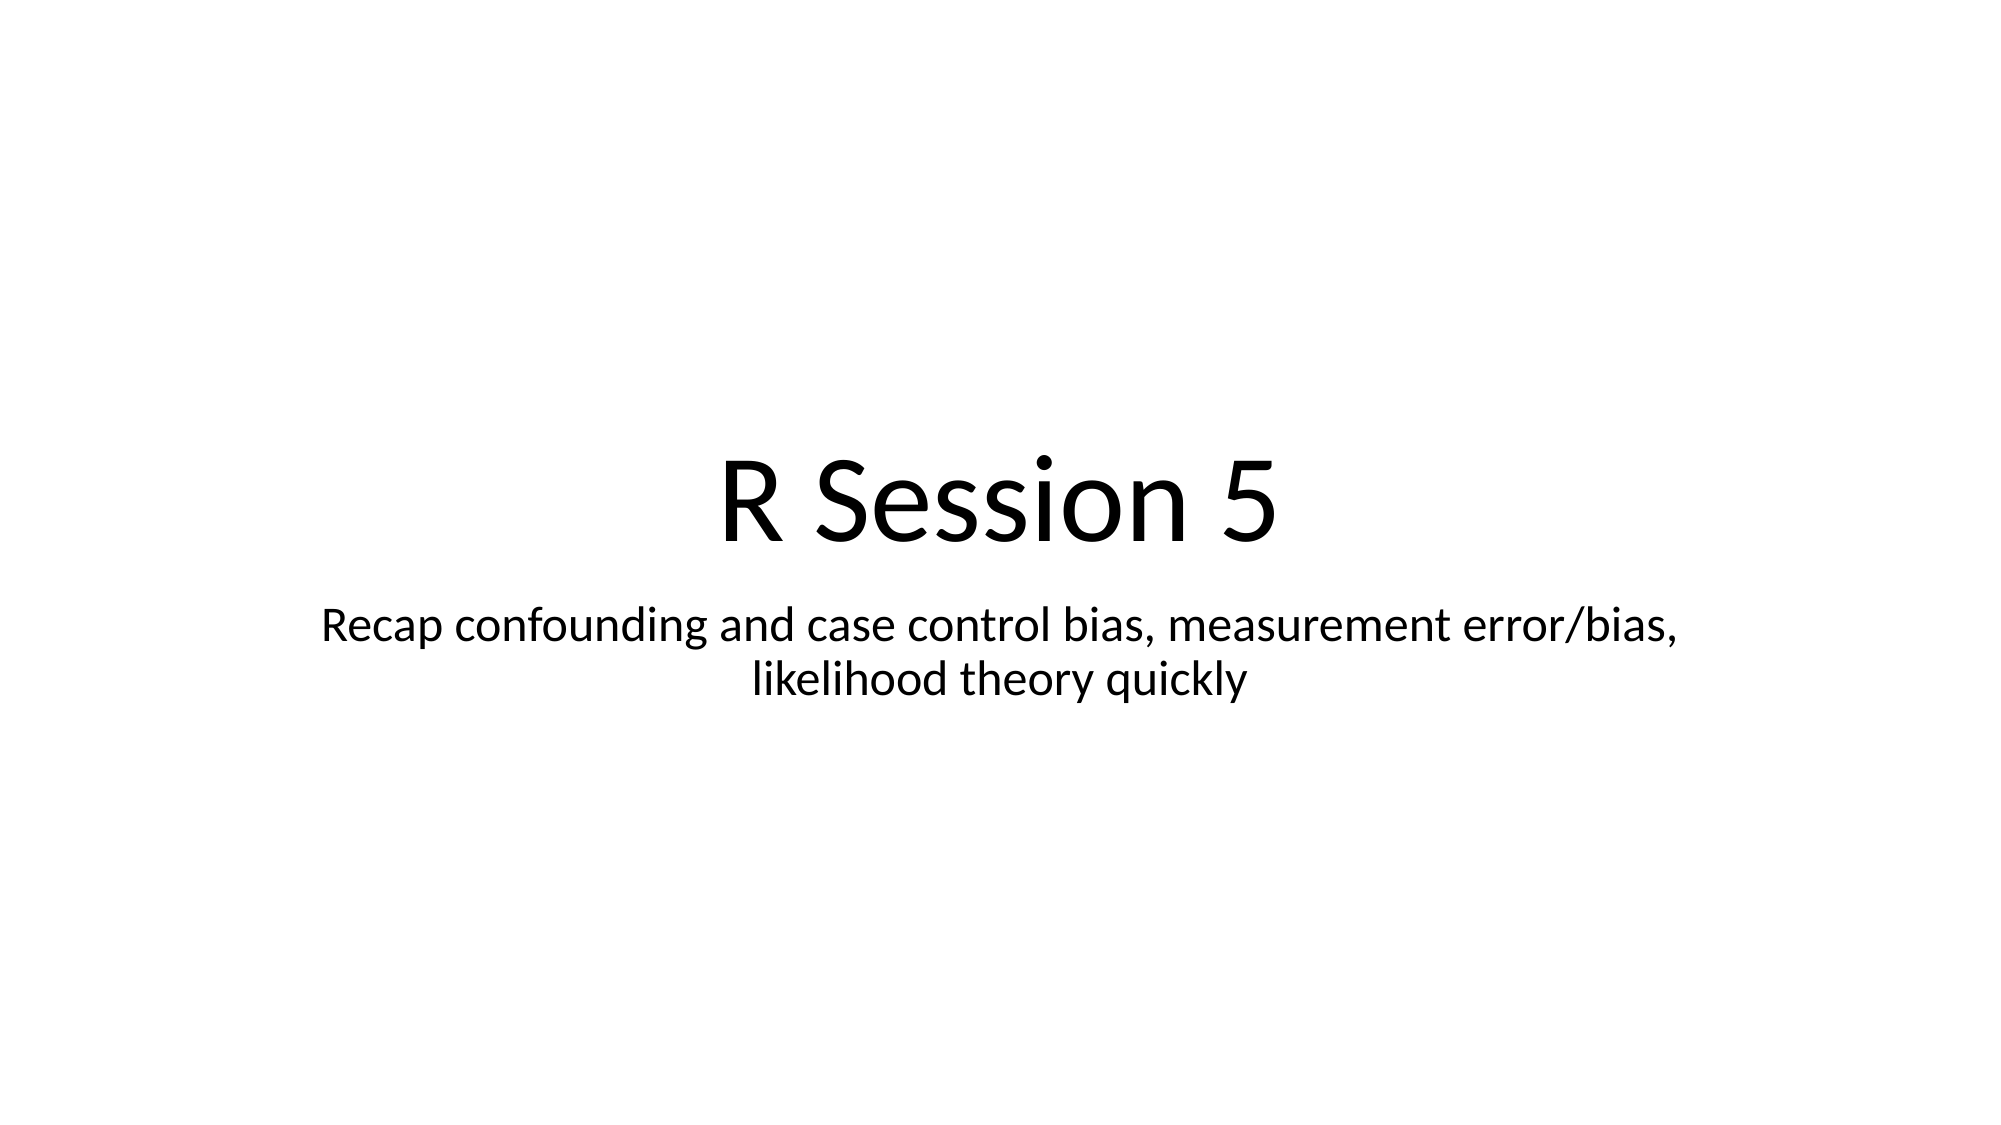

# R Session 5
Recap confounding and case control bias, measurement error/bias, likelihood theory quickly